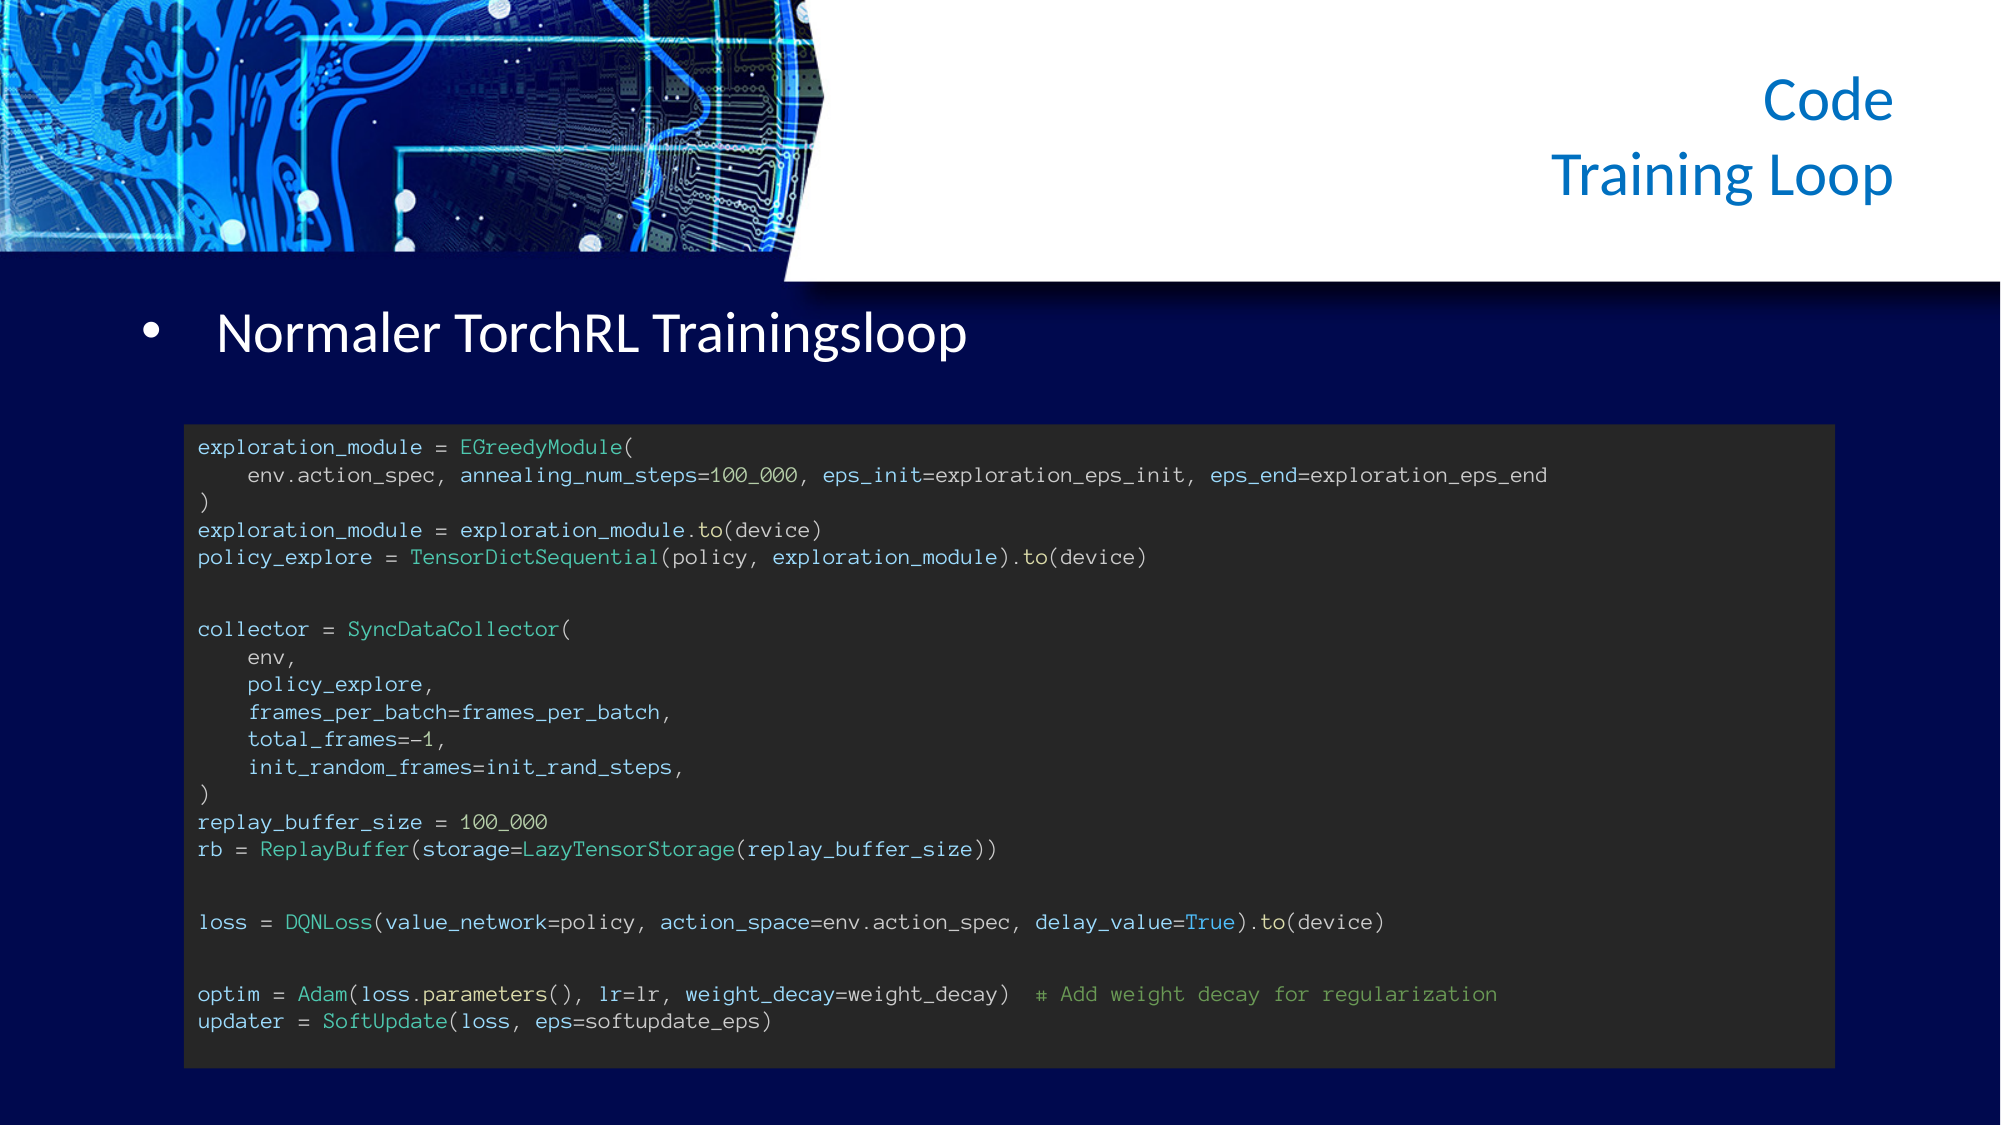

# Code Training Loop
Normaler TorchRL Trainingsloop
exploration_module = EGreedyModule(
    env.action_spec, annealing_num_steps=100_000, eps_init=exploration_eps_init, eps_end=exploration_eps_end
)
exploration_module = exploration_module.to(device)
policy_explore = TensorDictSequential(policy, exploration_module).to(device)
collector = SyncDataCollector(
    env,
    policy_explore,
    frames_per_batch=frames_per_batch,
    total_frames=-1,
    init_random_frames=init_rand_steps,
)
replay_buffer_size = 100_000
rb = ReplayBuffer(storage=LazyTensorStorage(replay_buffer_size))
loss = DQNLoss(value_network=policy, action_space=env.action_spec, delay_value=True).to(device)
optim = Adam(loss.parameters(), lr=lr, weight_decay=weight_decay)  # Add weight decay for regularization
updater = SoftUpdate(loss, eps=softupdate_eps)